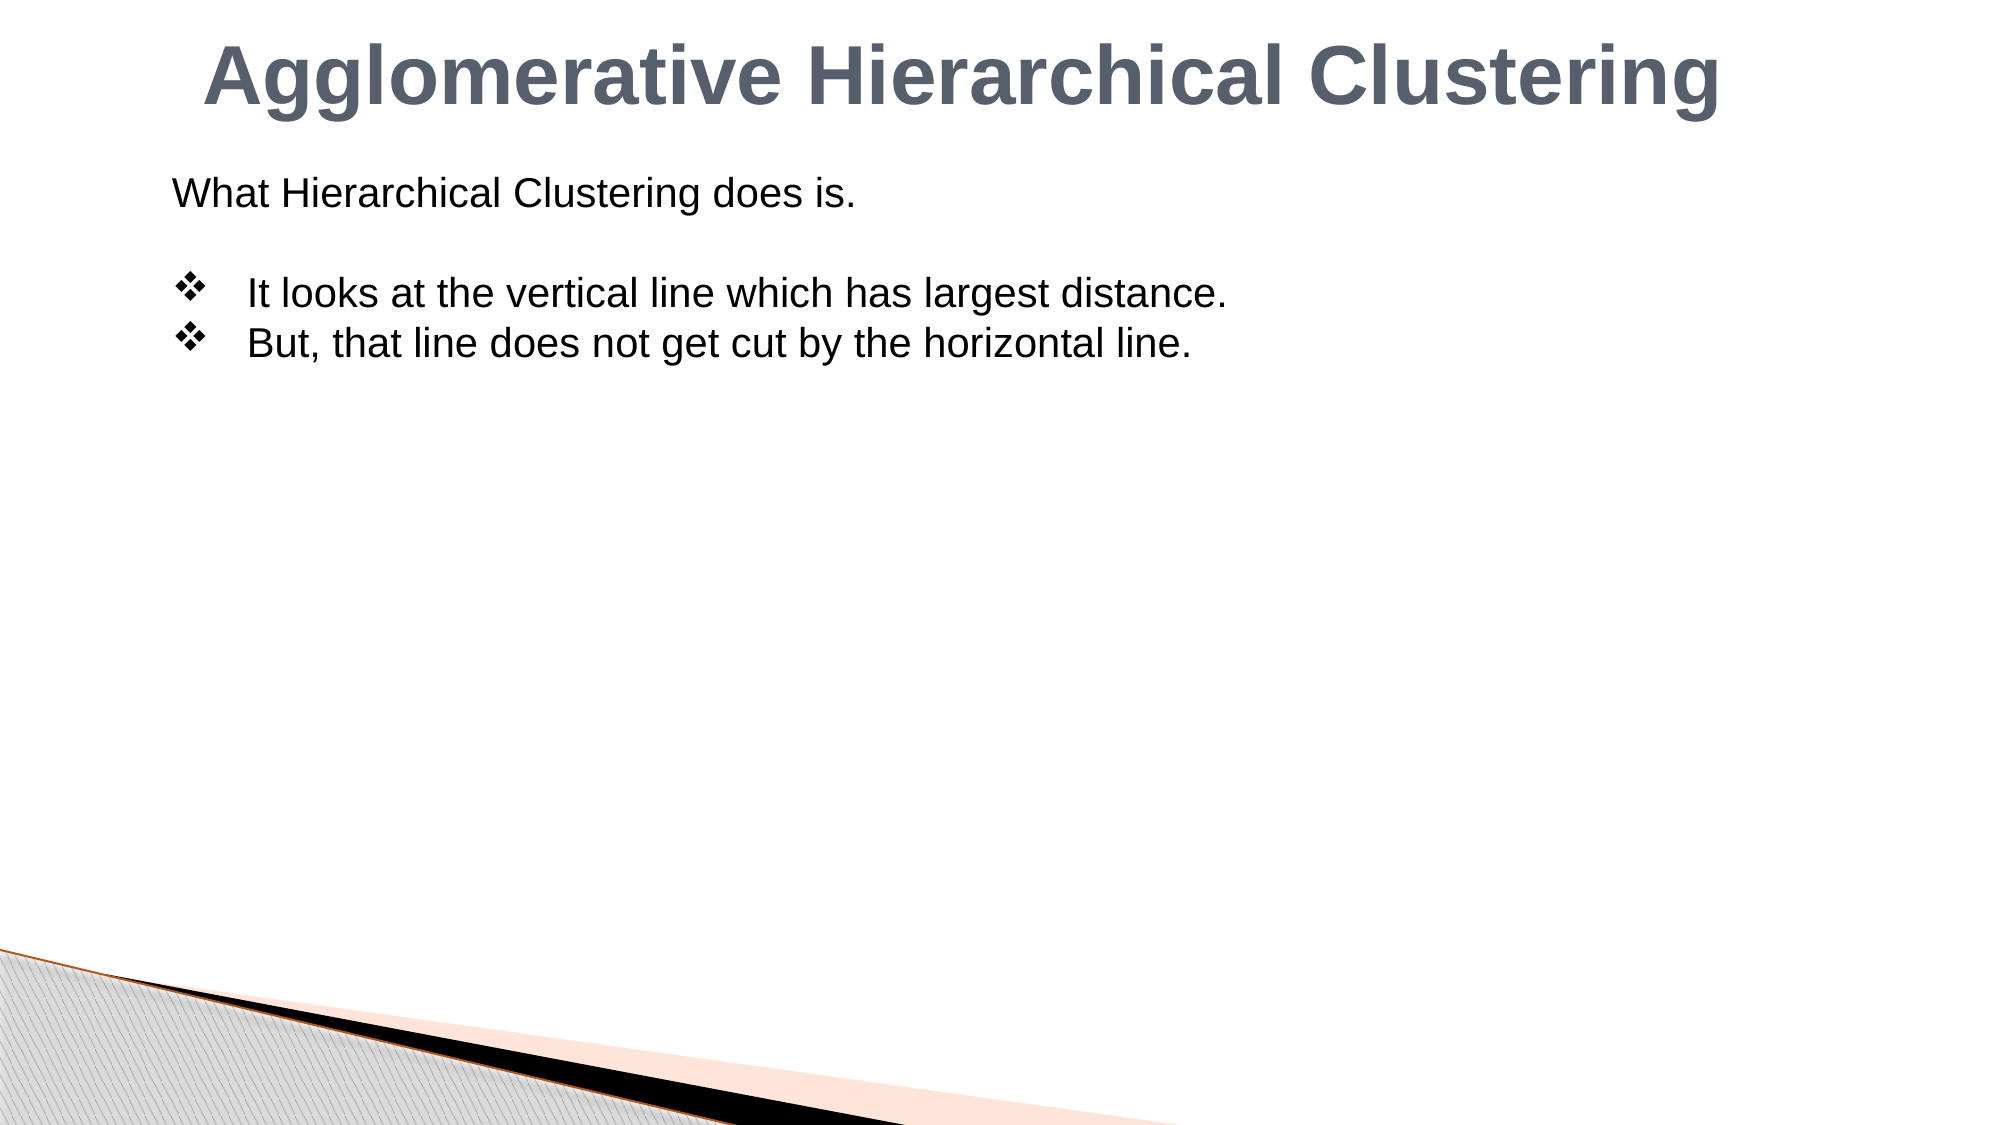

# Agglomerative Hierarchical Clustering
What Hierarchical Clustering does is.

It looks at the vertical line which has largest distance.
But, that line does not get cut by the horizontal line.